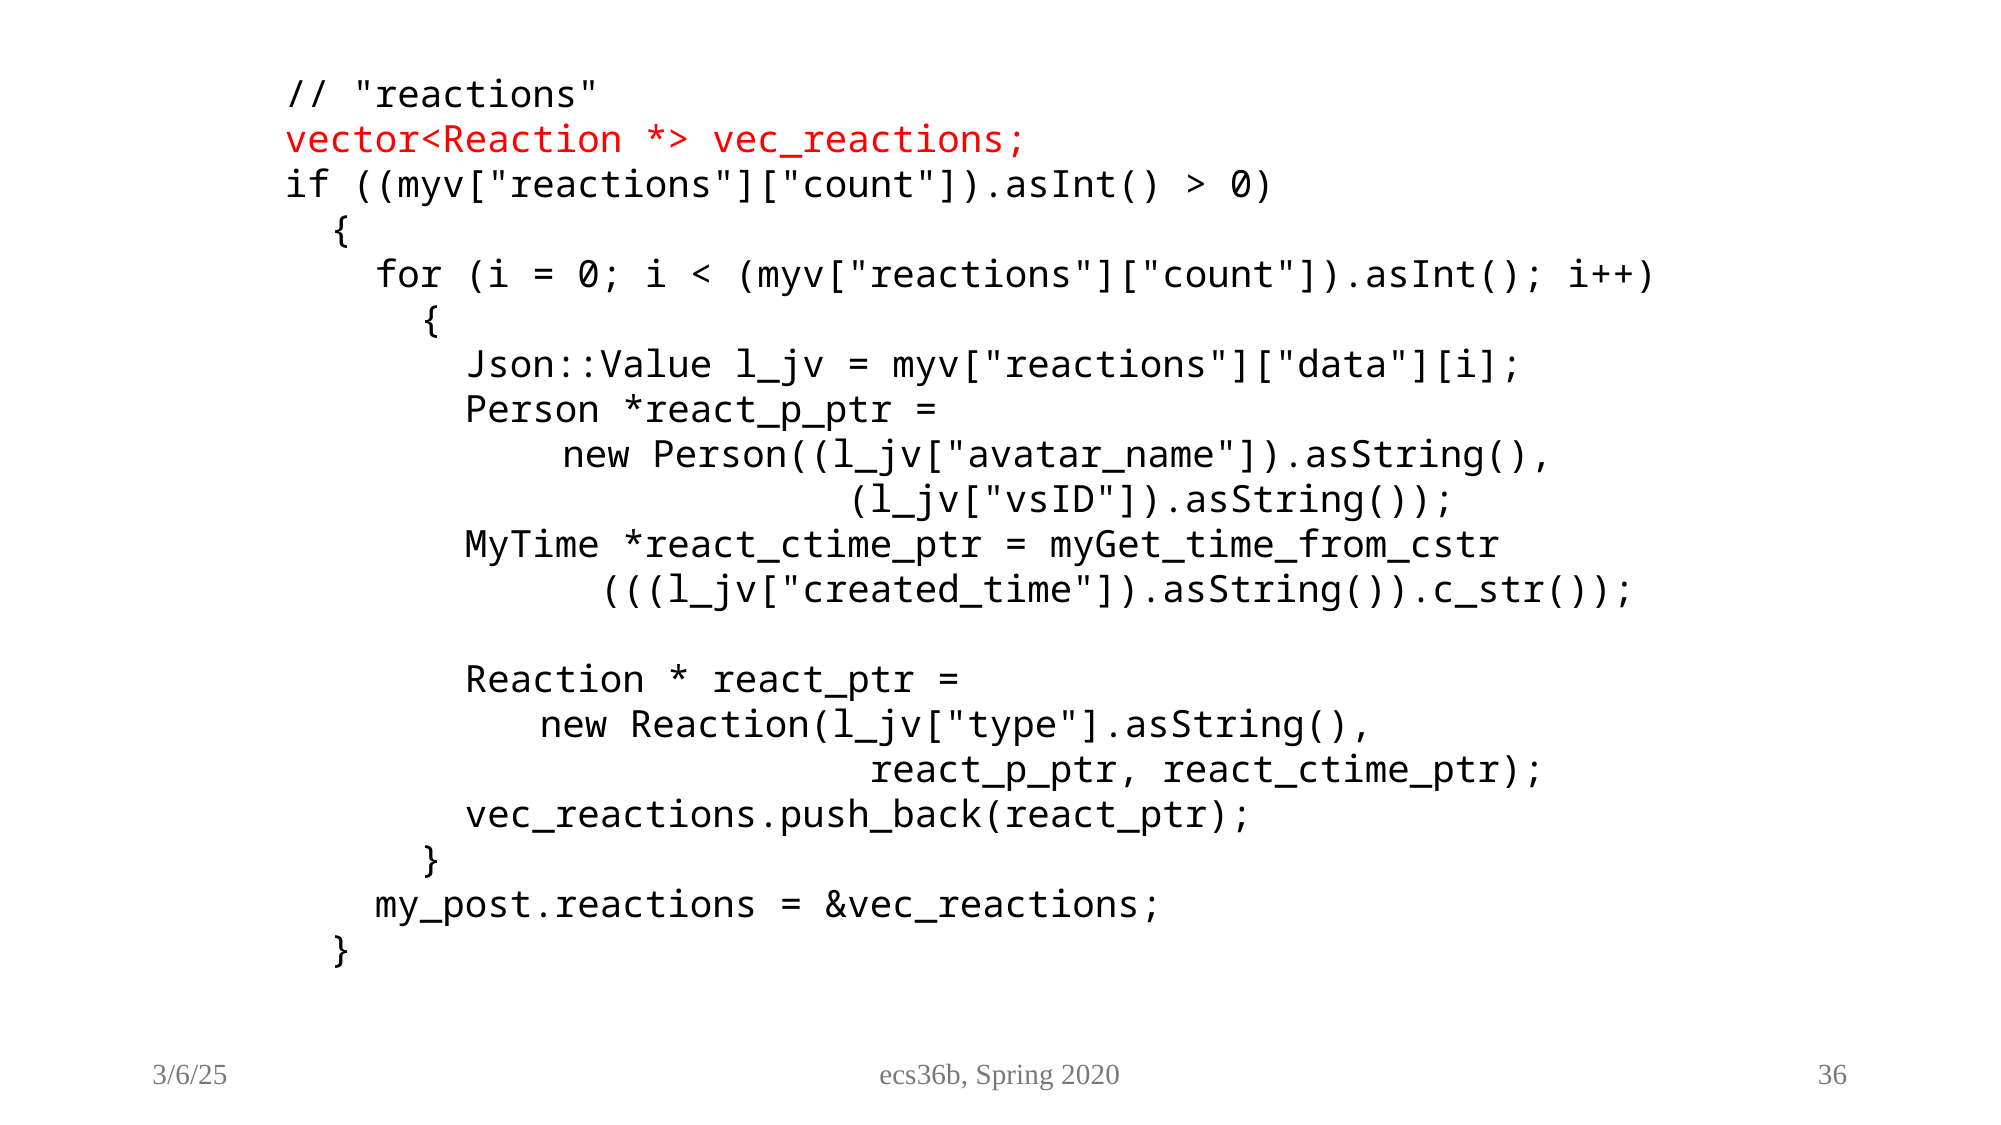

// "reactions"
  vector<Reaction *> vec_reactions;
  if ((myv["reactions"]["count"]).asInt() > 0)
    {
      for (i = 0; i < (myv["reactions"]["count"]).asInt(); i++)
        {
          Json::Value l_jv = myv["reactions"]["data"][i];
          Person *react_p_ptr =
		 new Person((l_jv["avatar_name"]).asString(),
                           (l_jv["vsID"]).asString());
          MyTime *react_ctime_ptr = myGet_time_from_cstr
                (((l_jv["created_time"]).asString()).c_str());
          Reaction * react_ptr =
		new Reaction(l_jv["type"].asString(),
                            react_p_ptr, react_ctime_ptr);
          vec_reactions.push_back(react_ptr);
        }
      my_post.reactions = &vec_reactions;
    }
3/6/25
ecs36b, Spring 2020
36